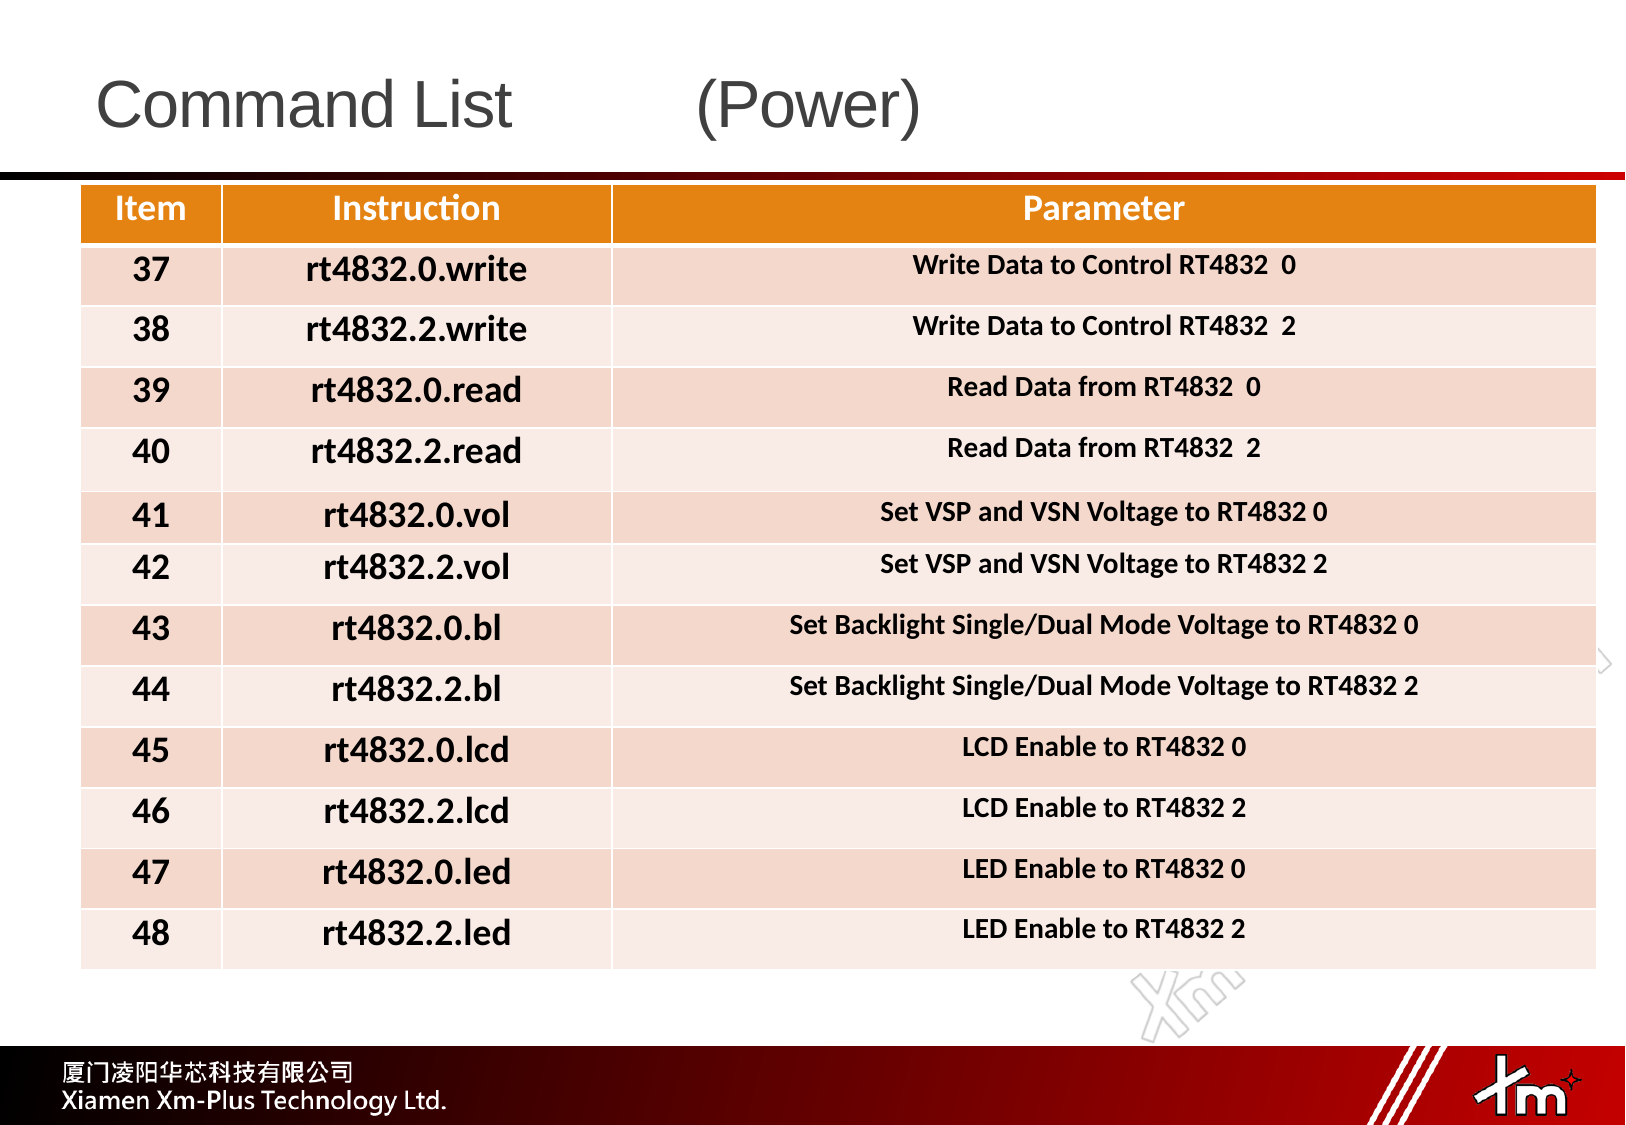

# Command List		(Power)
| Item | Instruction | Parameter |
| --- | --- | --- |
| 37 | rt4832.0.write | Write Data to Control RT4832 0 |
| 38 | rt4832.2.write | Write Data to Control RT4832 2 |
| 39 | rt4832.0.read | Read Data from RT4832 0 |
| 40 | rt4832.2.read | Read Data from RT4832 2 |
| 41 | rt4832.0.vol | Set VSP and VSN Voltage to RT4832 0 |
| 42 | rt4832.2.vol | Set VSP and VSN Voltage to RT4832 2 |
| 43 | rt4832.0.bl | Set Backlight Single/Dual Mode Voltage to RT4832 0 |
| 44 | rt4832.2.bl | Set Backlight Single/Dual Mode Voltage to RT4832 2 |
| 45 | rt4832.0.lcd | LCD Enable to RT4832 0 |
| 46 | rt4832.2.lcd | LCD Enable to RT4832 2 |
| 47 | rt4832.0.led | LED Enable to RT4832 0 |
| 48 | rt4832.2.led | LED Enable to RT4832 2 |
27